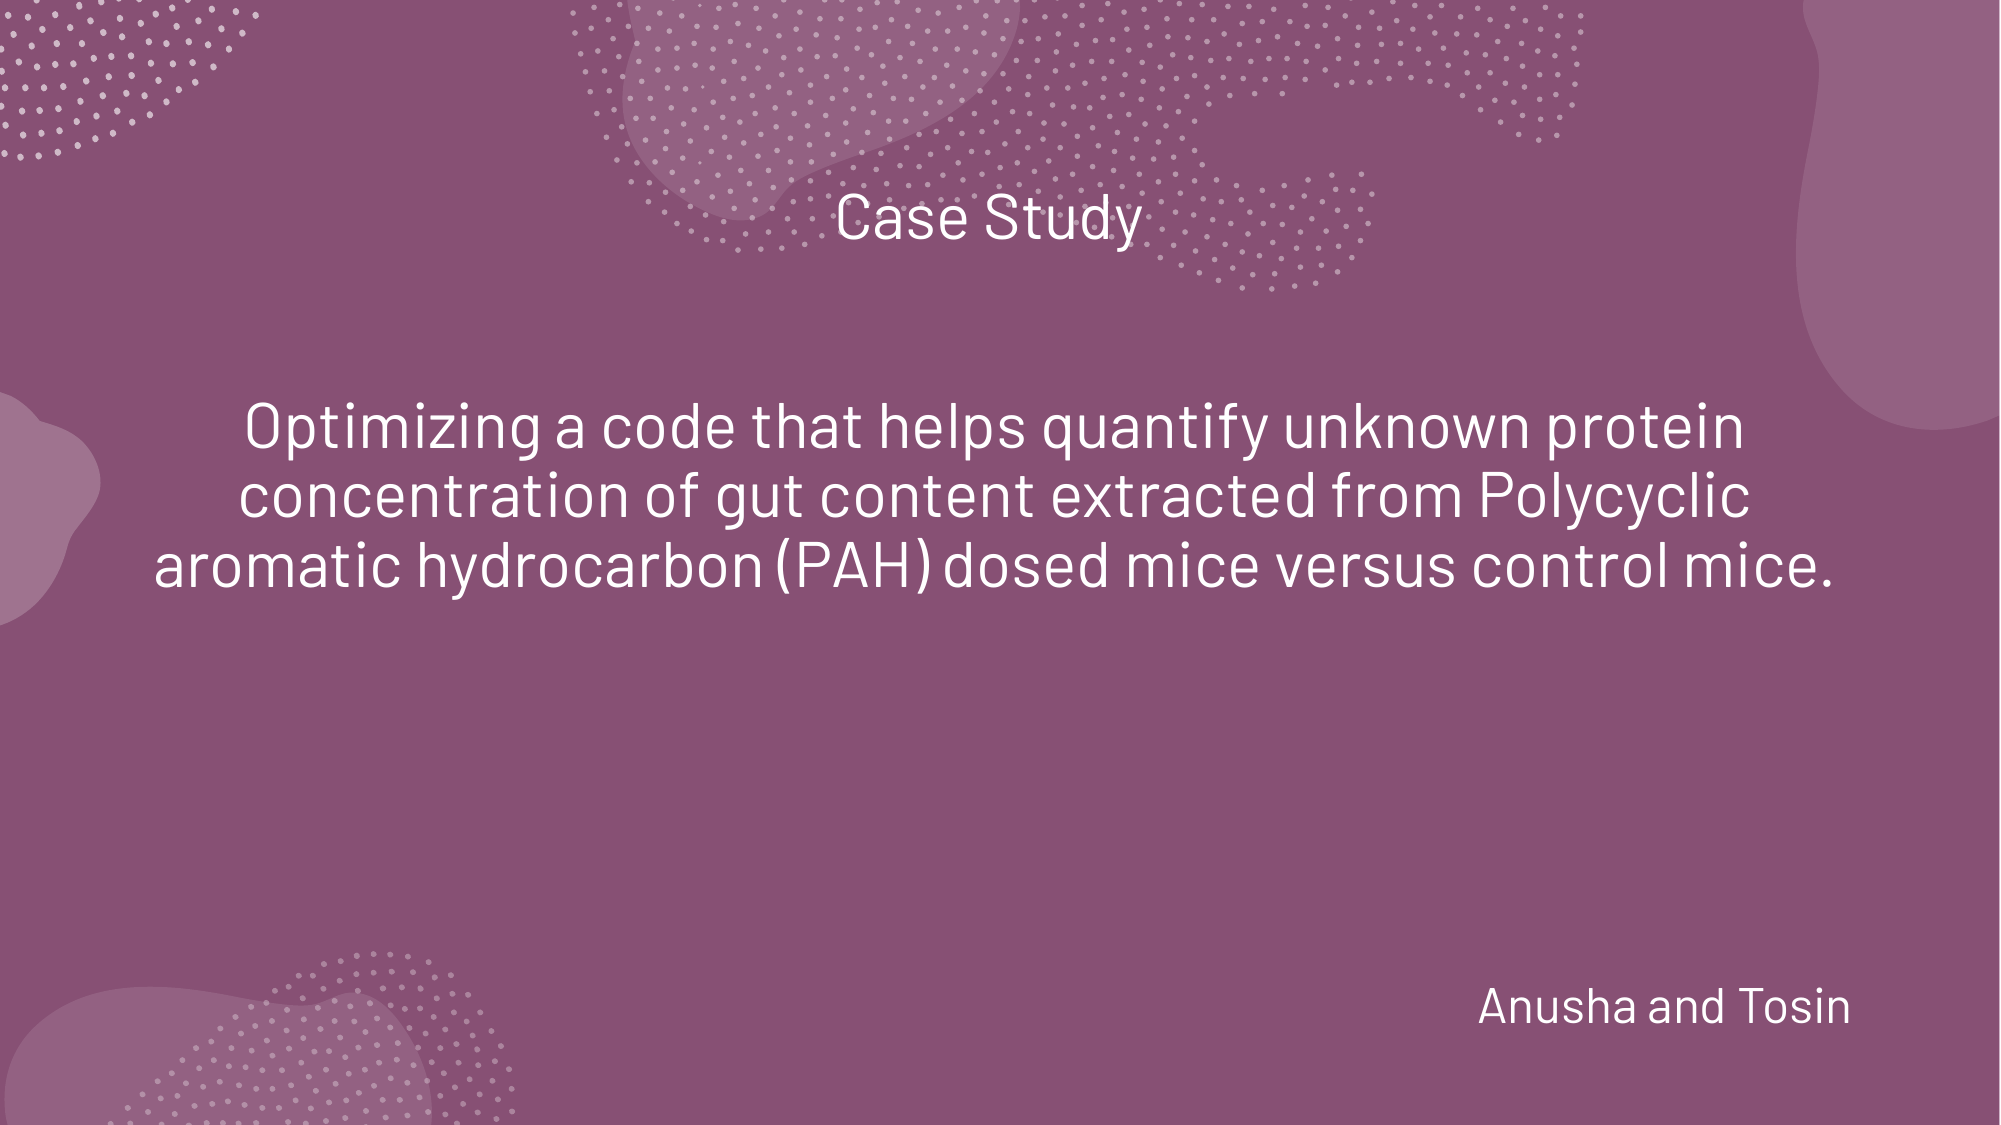

# Case Study Optimizing a code that helps quantify unknown protein concentration of gut content extracted from Polycyclic aromatic hydrocarbon (PAH) dosed mice versus control mice.
Anusha and Tosin